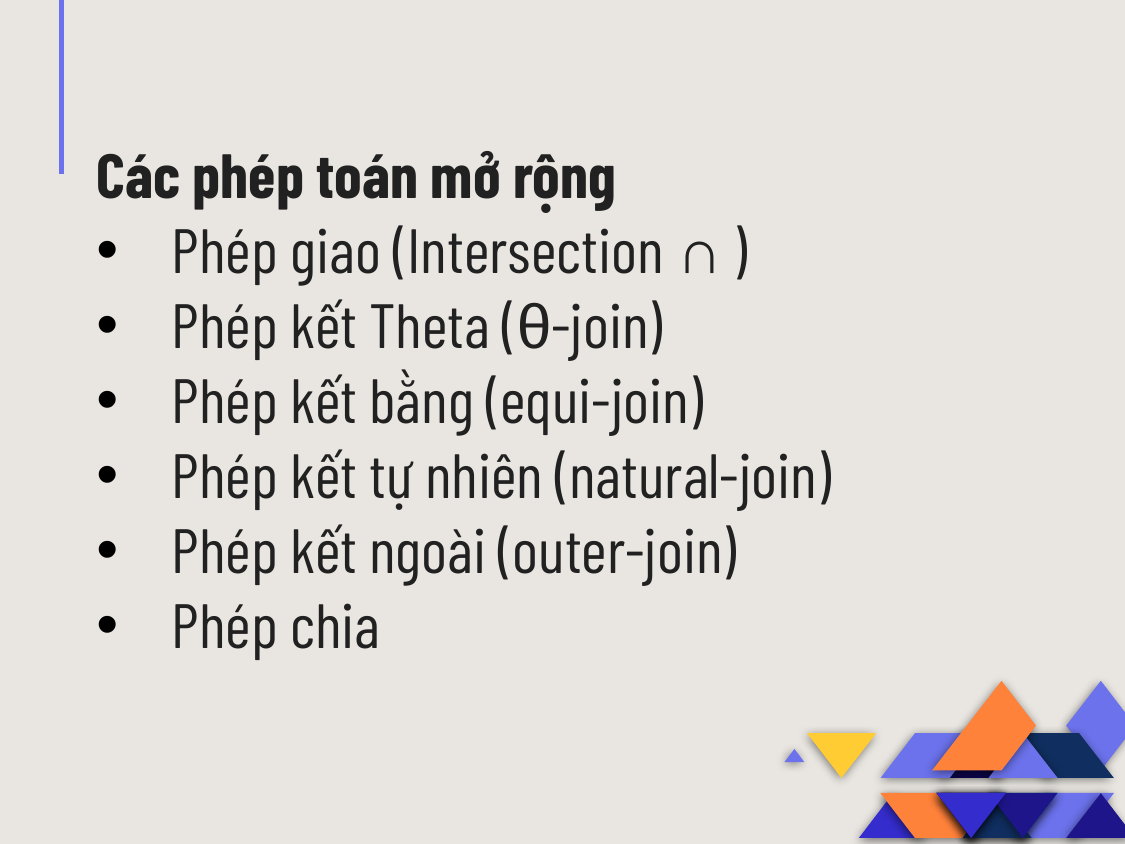

Các phép toán mở rộng
Phép giao (Intersection ∩ )
Phép kết Theta (θ-join)
Phép kết bằng (equi-join)
Phép kết tự nhiên (natural-join)
Phép kết ngoài (outer-join)
Phép chia